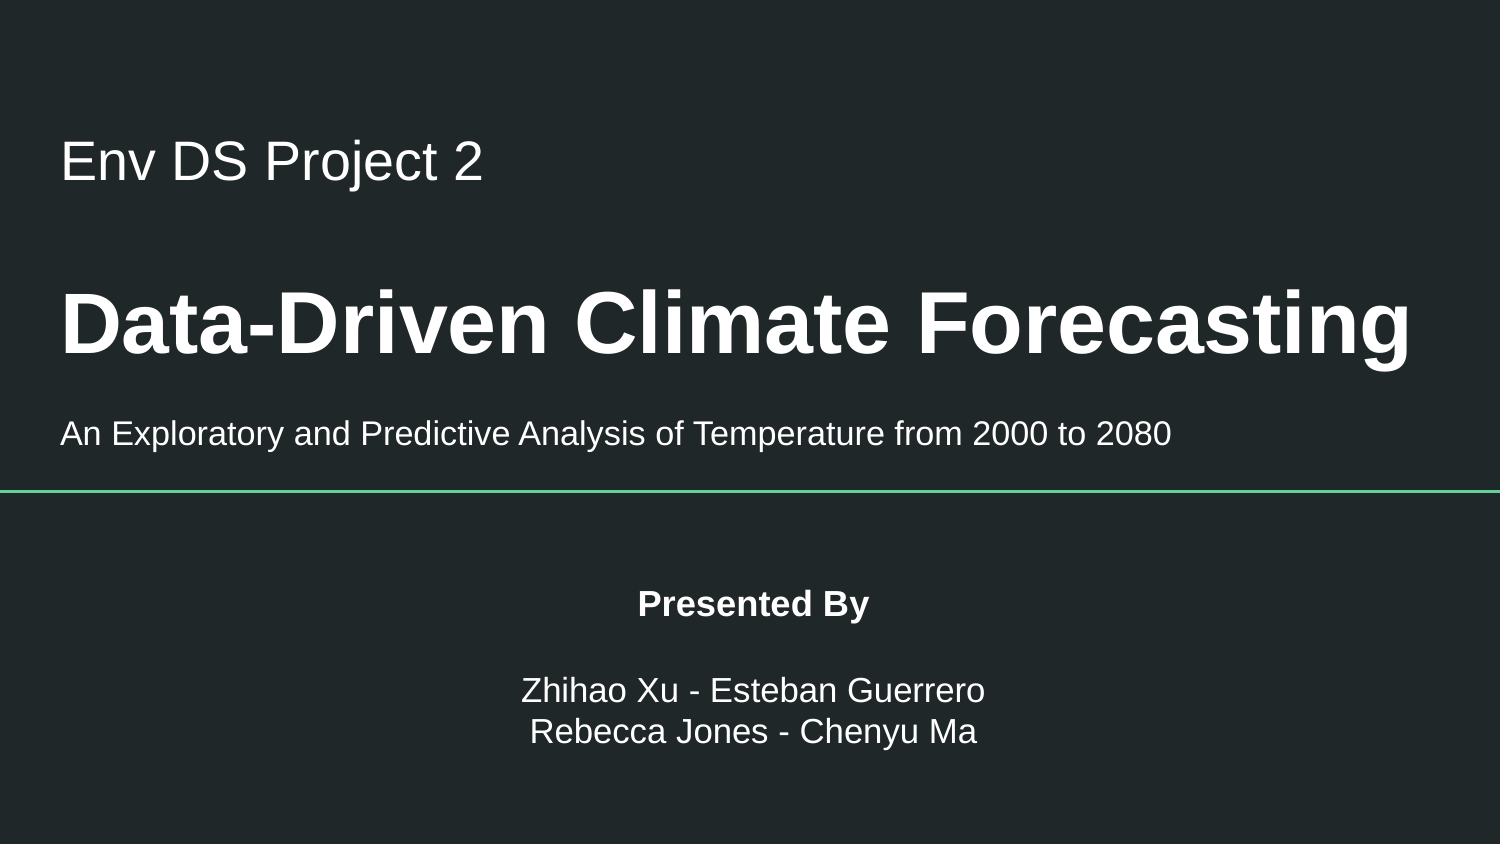

# Env DS Project 2

Data-Driven Climate Forecasting
An Exploratory and Predictive Analysis of Temperature from 2000 to 2080
Presented By
Zhihao Xu - Esteban Guerrero
Rebecca Jones - Chenyu Ma